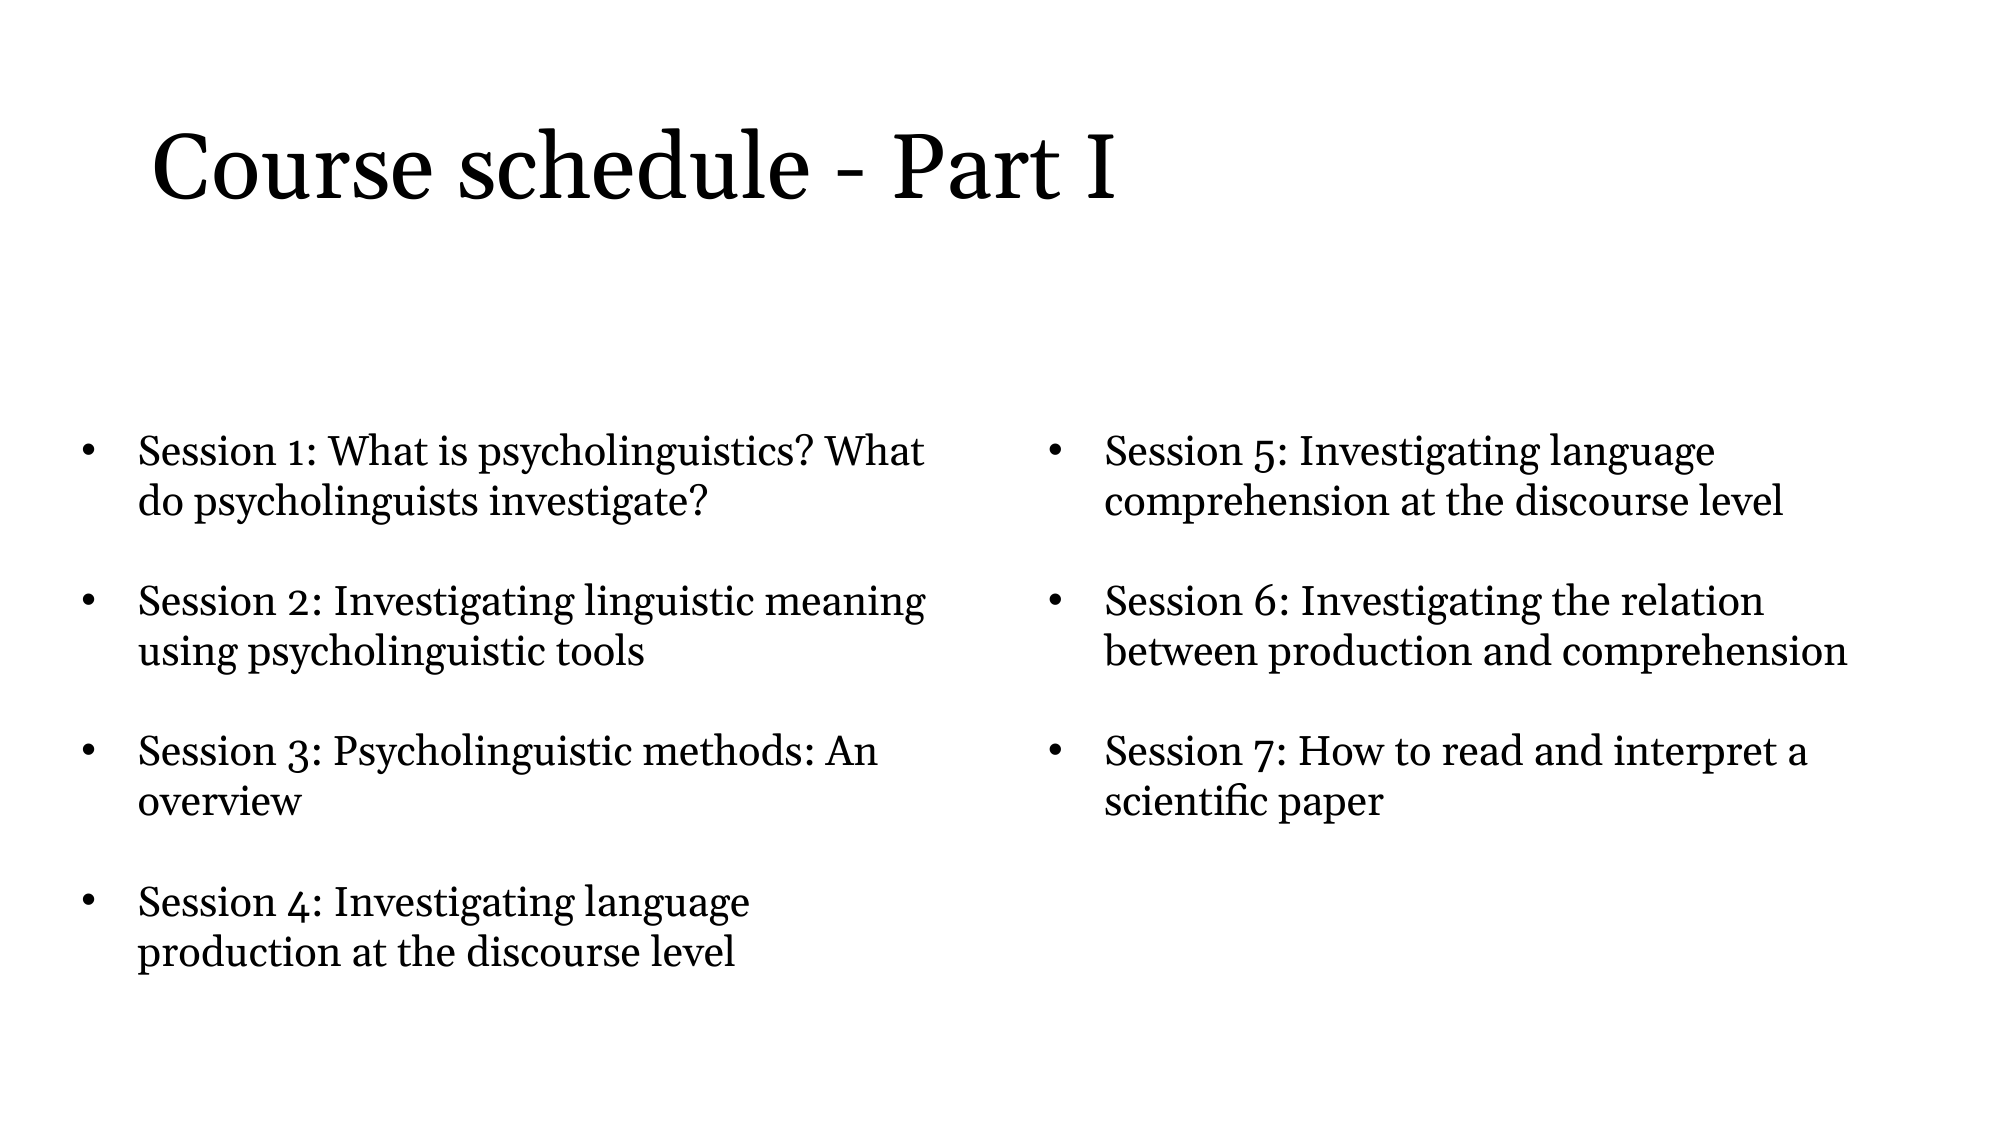

# Course schedule - Part I
Session 1: What is psycholinguistics? What do psycholinguists investigate?

Session 2: Investigating linguistic meaning using psycholinguistic tools

Session 3: Psycholinguistic methods: An overview

Session 4: Investigating language production at the discourse level
Session 5: Investigating language comprehension at the discourse level

Session 6: Investigating the relation between production and comprehension

Session 7: How to read and interpret a scientific paper